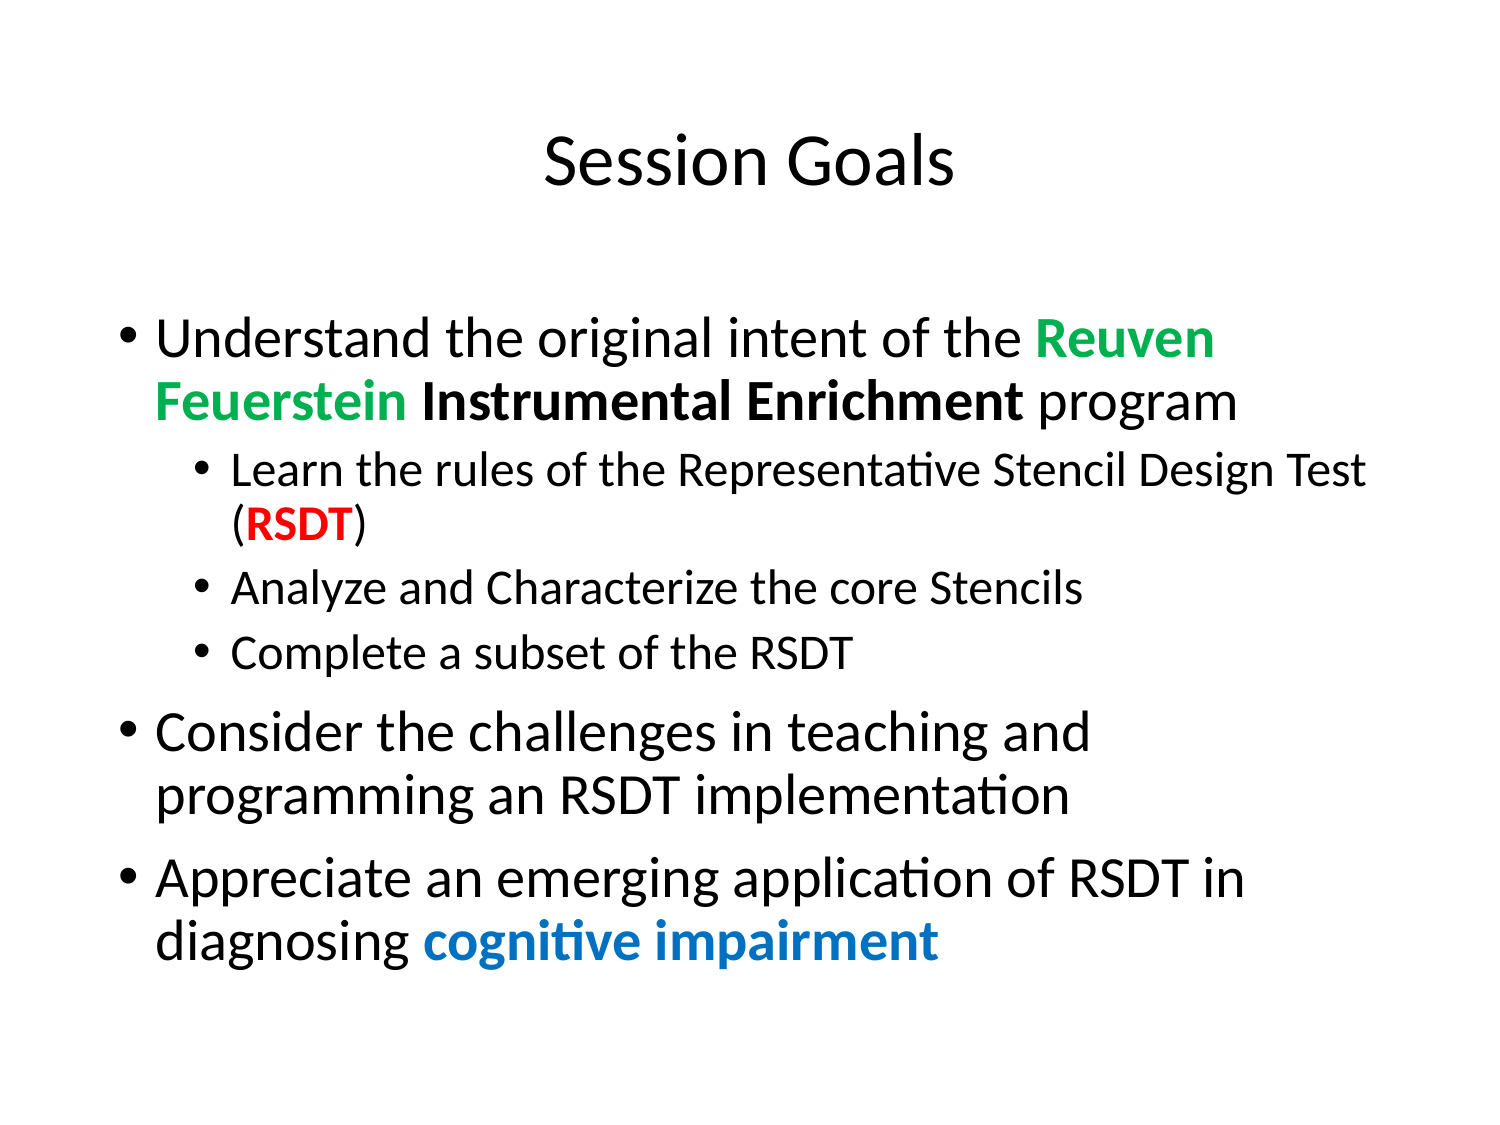

Session Goals
Understand the original intent of the Reuven Feuerstein Instrumental Enrichment program
Learn the rules of the Representative Stencil Design Test (RSDT)
Analyze and Characterize the core Stencils
Complete a subset of the RSDT
Consider the challenges in teaching and programming an RSDT implementation
Appreciate an emerging application of RSDT in diagnosing cognitive impairment